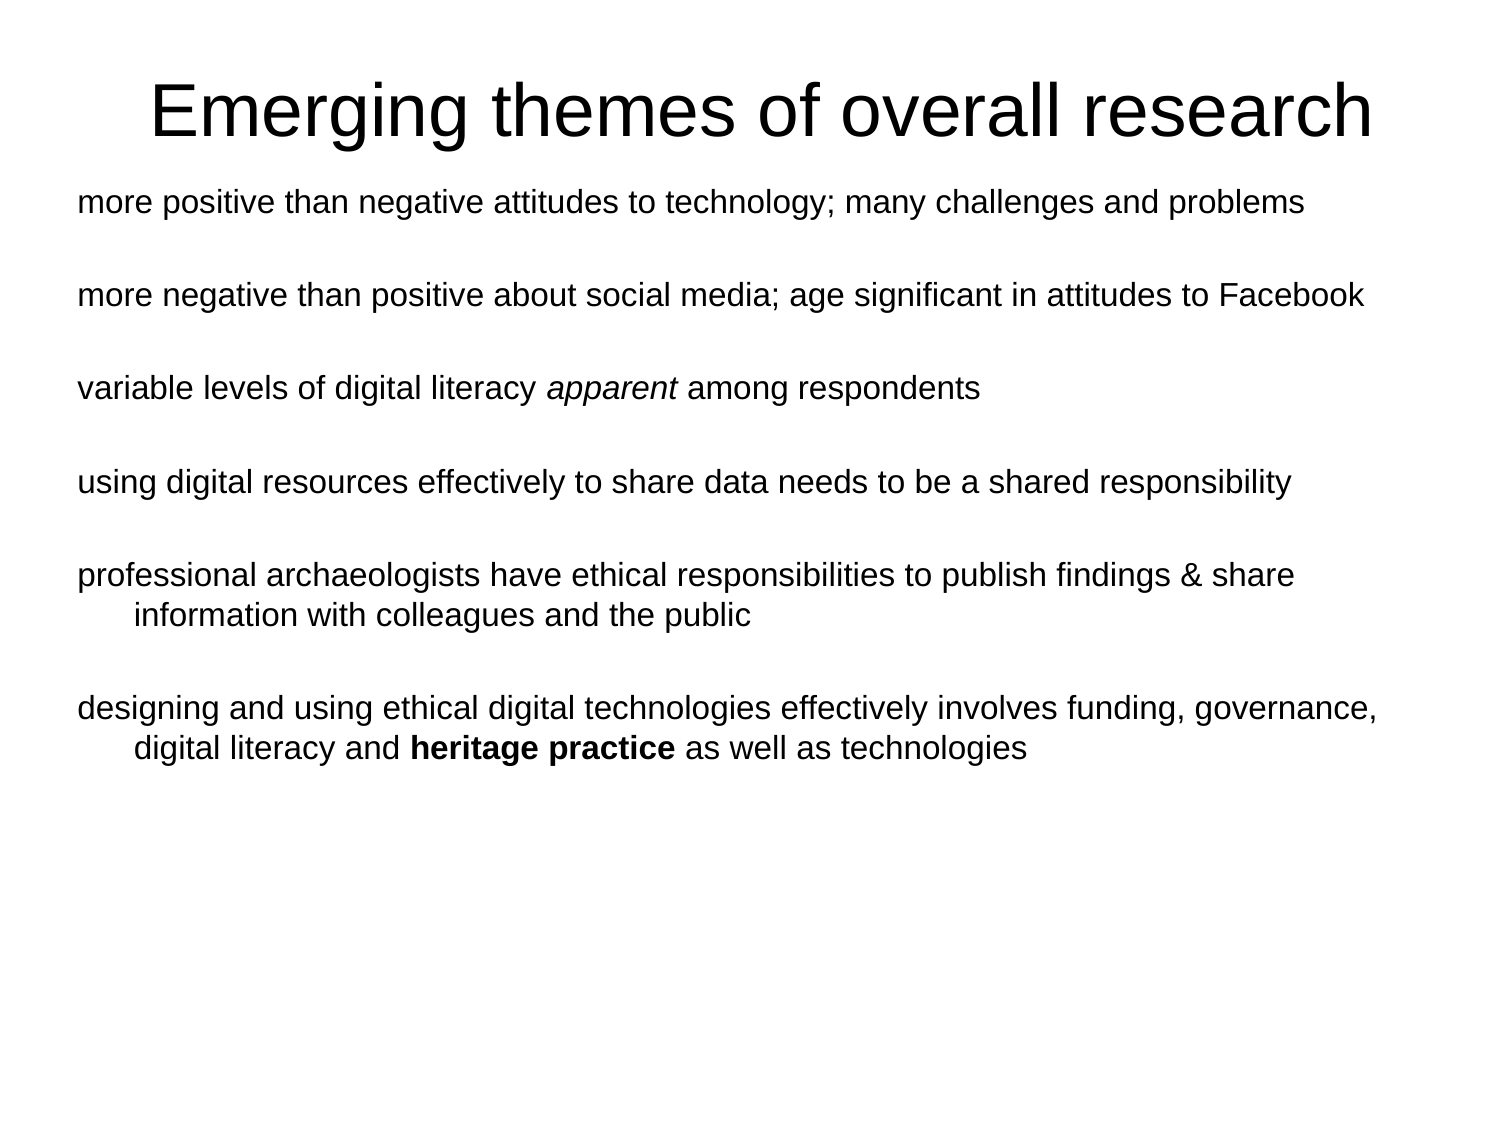

# Emerging themes of overall research
more positive than negative attitudes to technology; many challenges and problems

more negative than positive about social media; age significant in attitudes to Facebook

variable levels of digital literacy apparent among respondents

using digital resources effectively to share data needs to be a shared responsibility

professional archaeologists have ethical responsibilities to publish findings & share information with colleagues and the public

designing and using ethical digital technologies effectively involves funding, governance, digital literacy and heritage practice as well as technologies